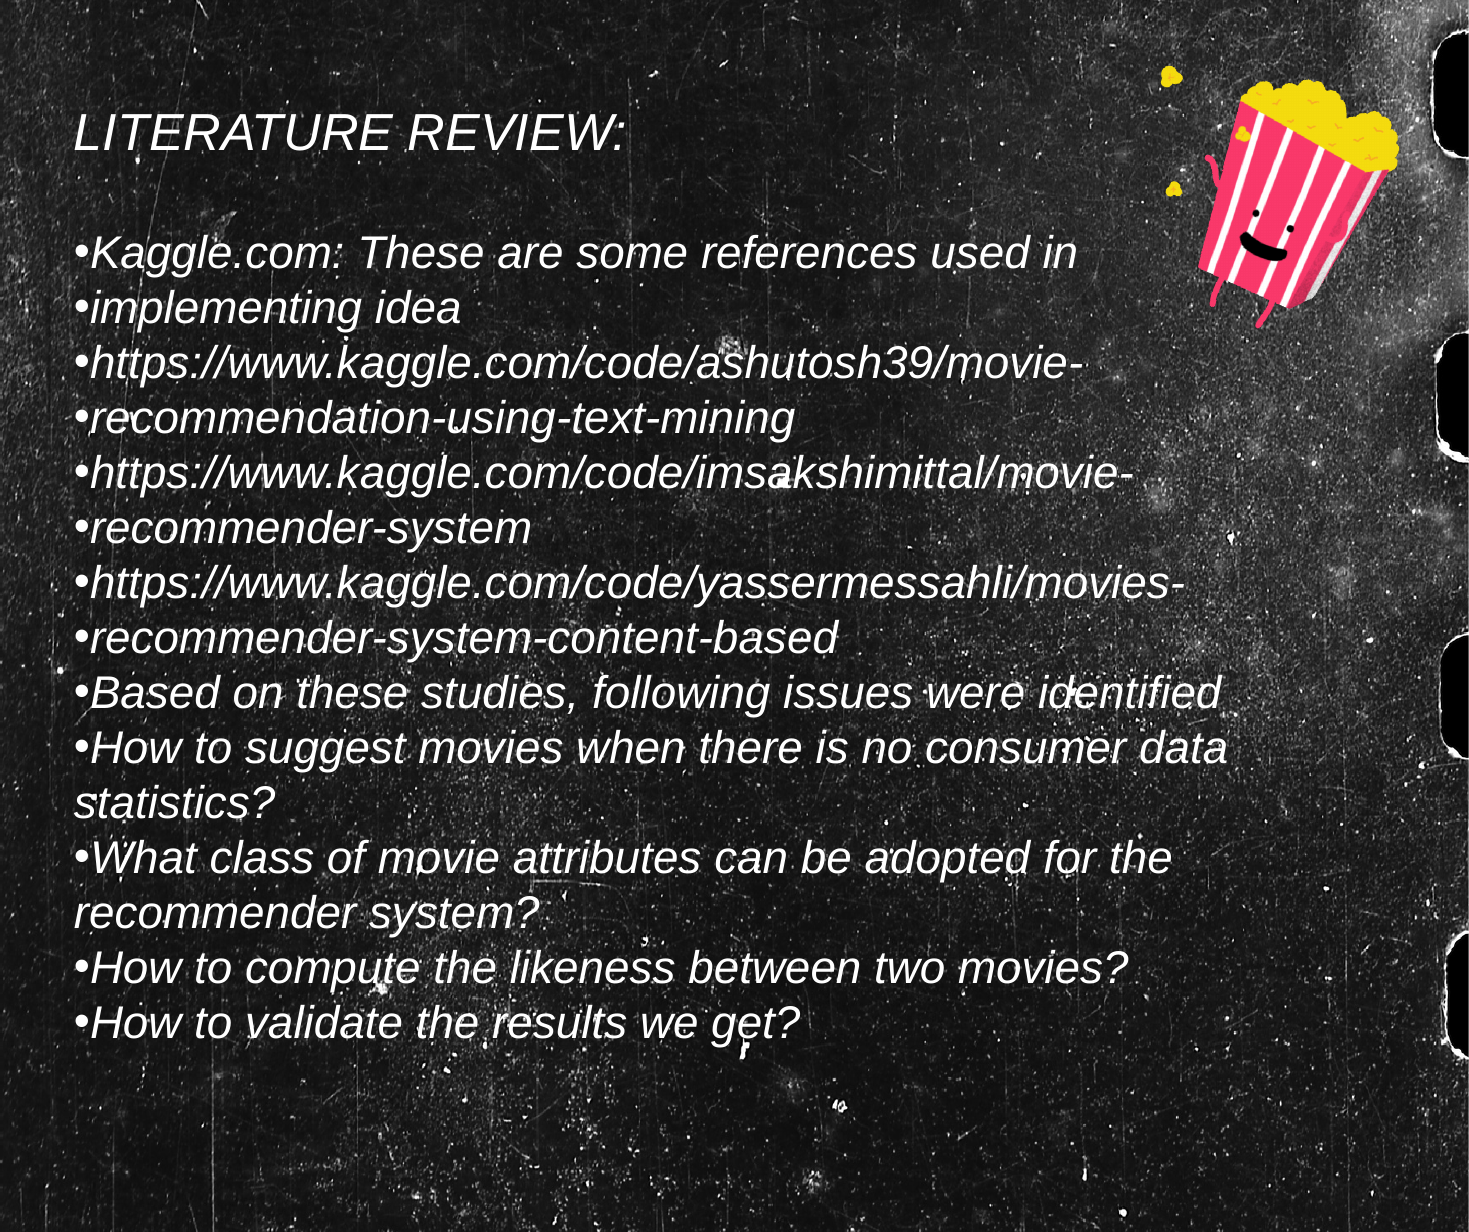

LITERATURE REVIEW:

Kaggle.com: These are some references used in
implementing idea
https://www.kaggle.com/code/ashutosh39/movie-
recommendation-using-text-mining
https://www.kaggle.com/code/imsakshimittal/movie-
recommender-system
https://www.kaggle.com/code/yassermessahli/movies-
recommender-system-content-based
Based on these studies, following issues were identified
How to suggest movies when there is no consumer data
statistics?
What class of movie attributes can be adopted for the
recommender system?
How to compute the likeness between two movies?
How to validate the results we get?